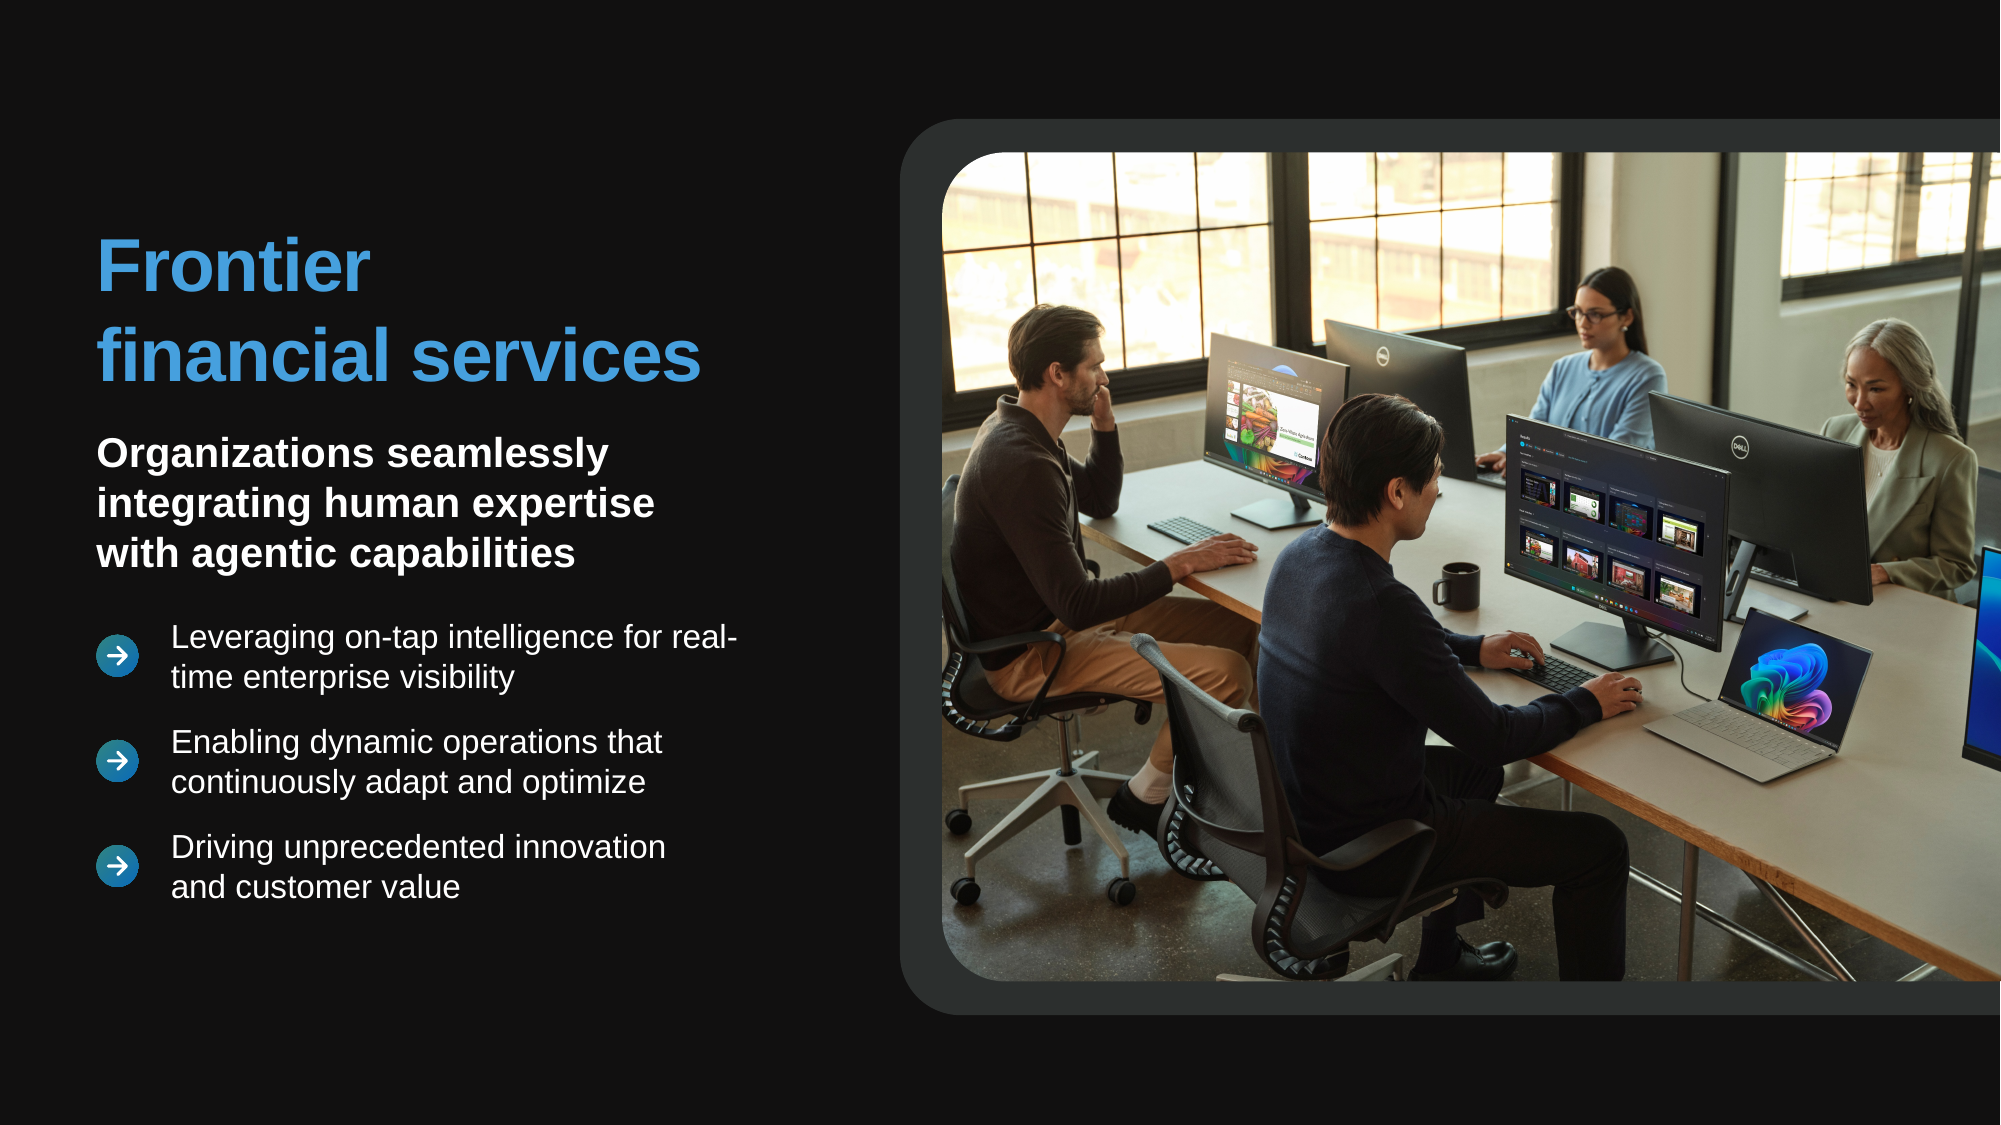

# Frontier financial services
Organizations seamlessly integrating human expertise with agentic capabilities
Leveraging on-tap intelligence for real-time enterprise visibility

Enabling dynamic operations that continuously adapt and optimize

Driving unprecedented innovation and customer value